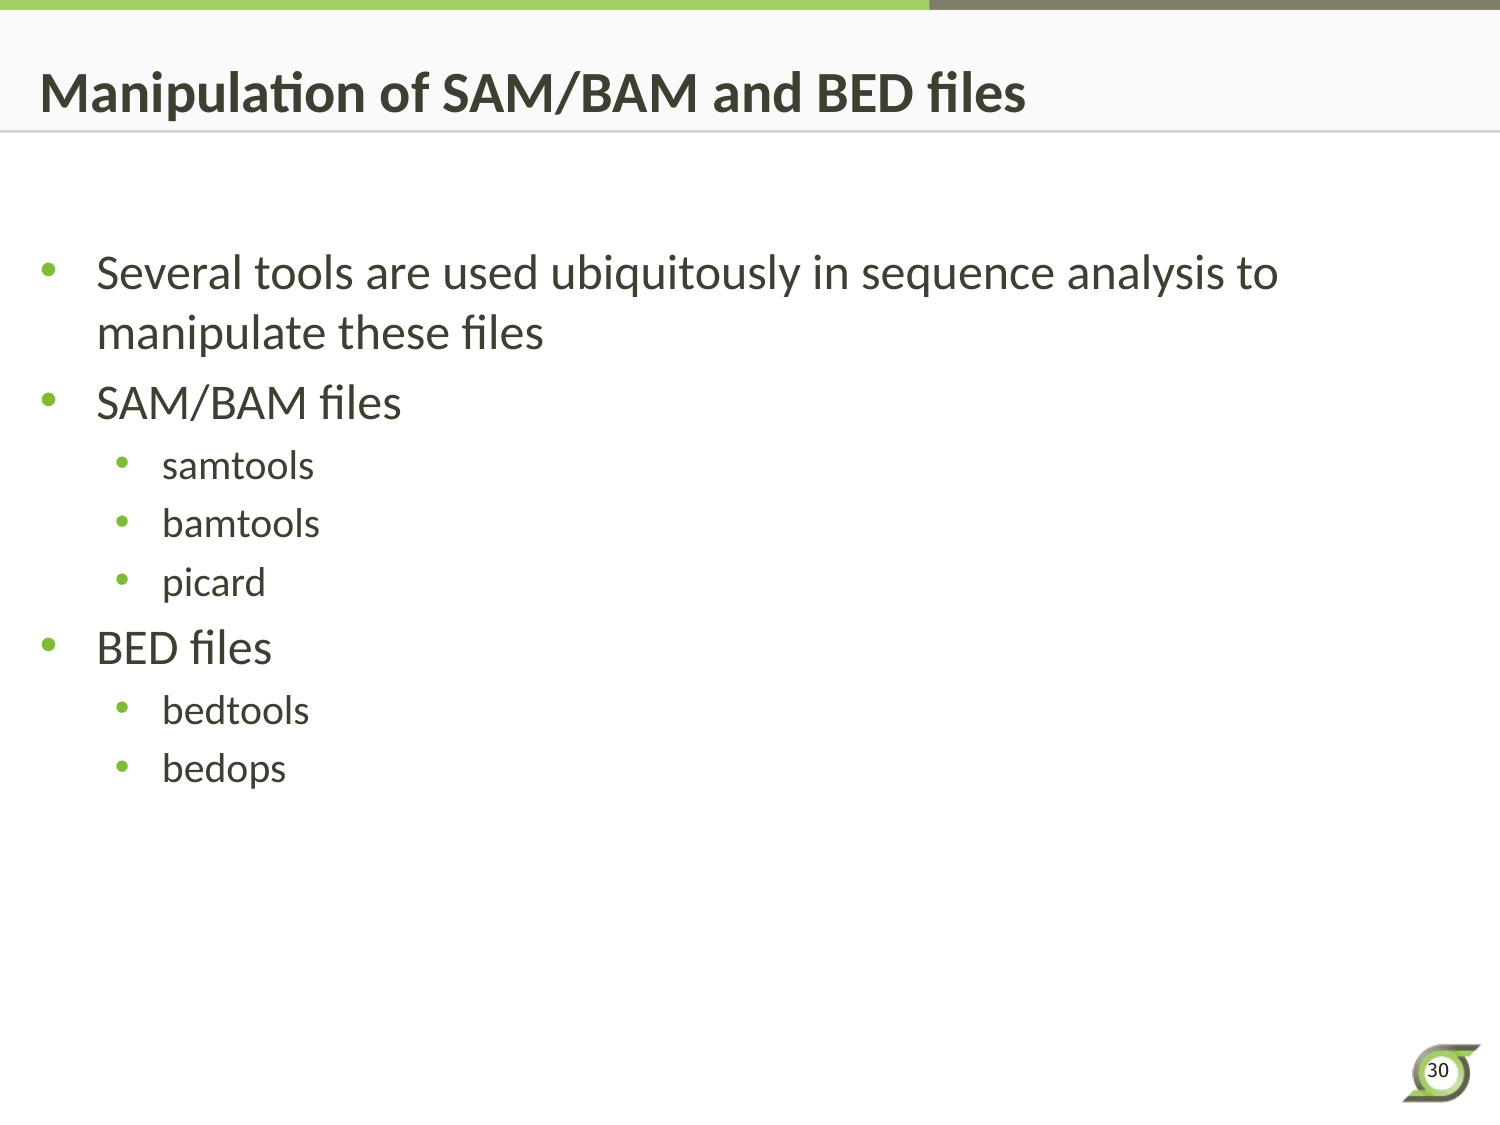

# Manipulation of SAM/BAM and BED files
Several tools are used ubiquitously in sequence analysis to manipulate these files
SAM/BAM files
samtools
bamtools
picard
BED files
bedtools
bedops